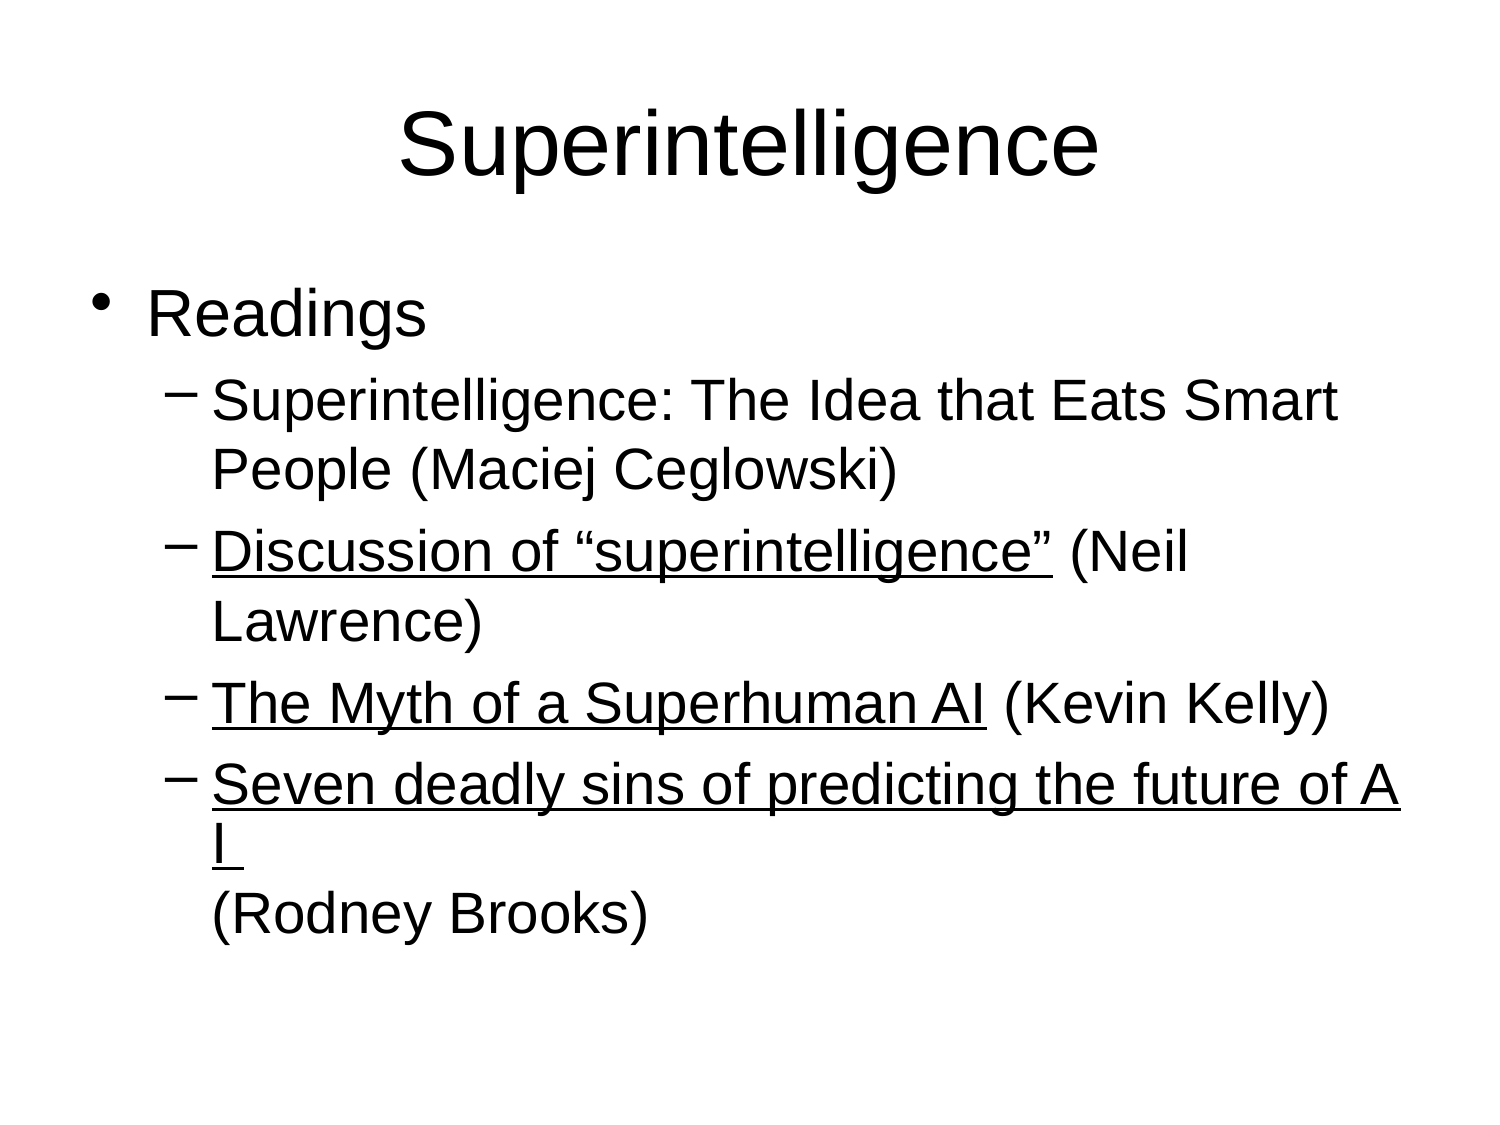

# Superintelligence
Readings
Superintelligence: The Idea that Eats Smart People (Maciej Ceglowski)
Discussion of “superintelligence” (Neil Lawrence)
The Myth of a Superhuman AI (Kevin Kelly)
Seven deadly sins of predicting the future of AI (Rodney Brooks)